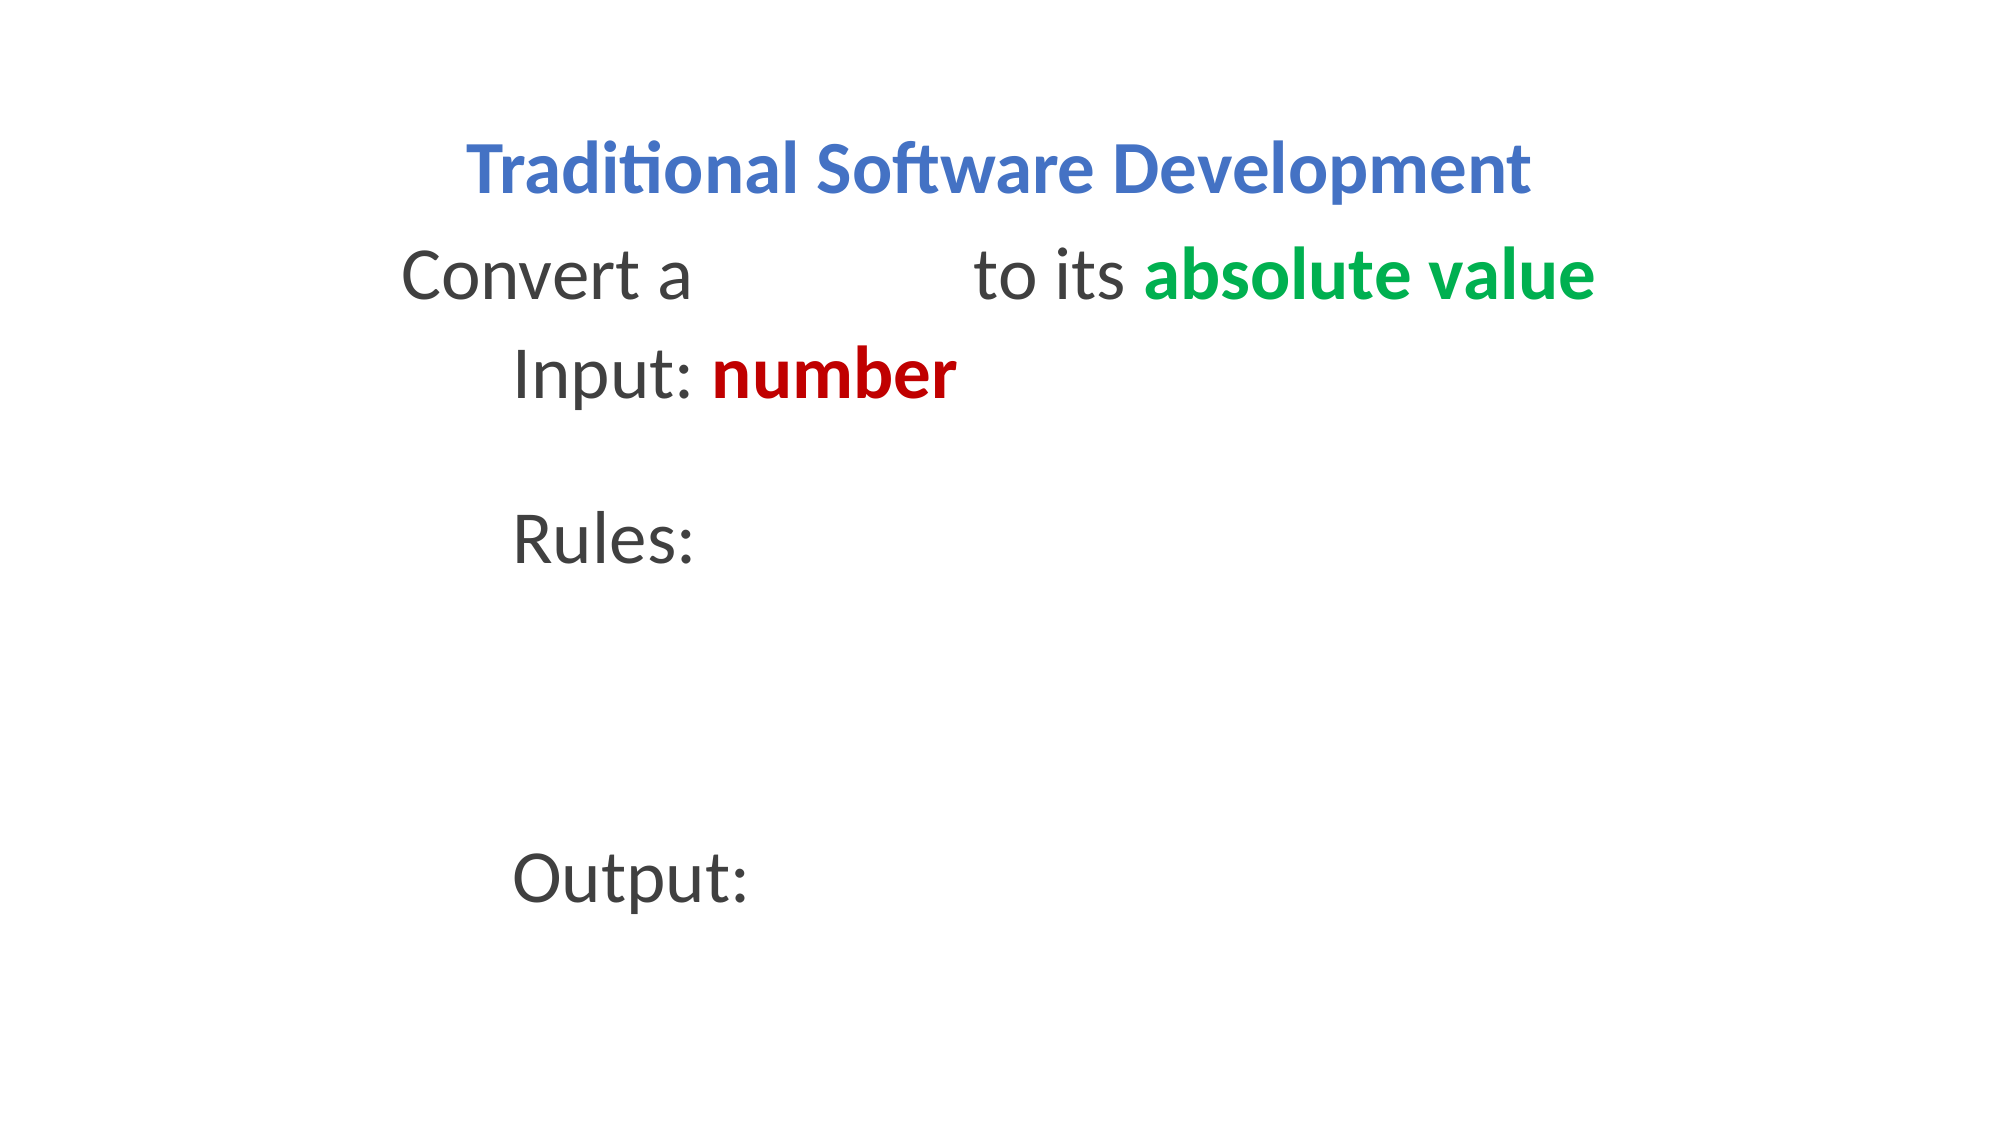

Traditional Software Development
Convert a number to its absolute value

Input: number
Rules:

Output: